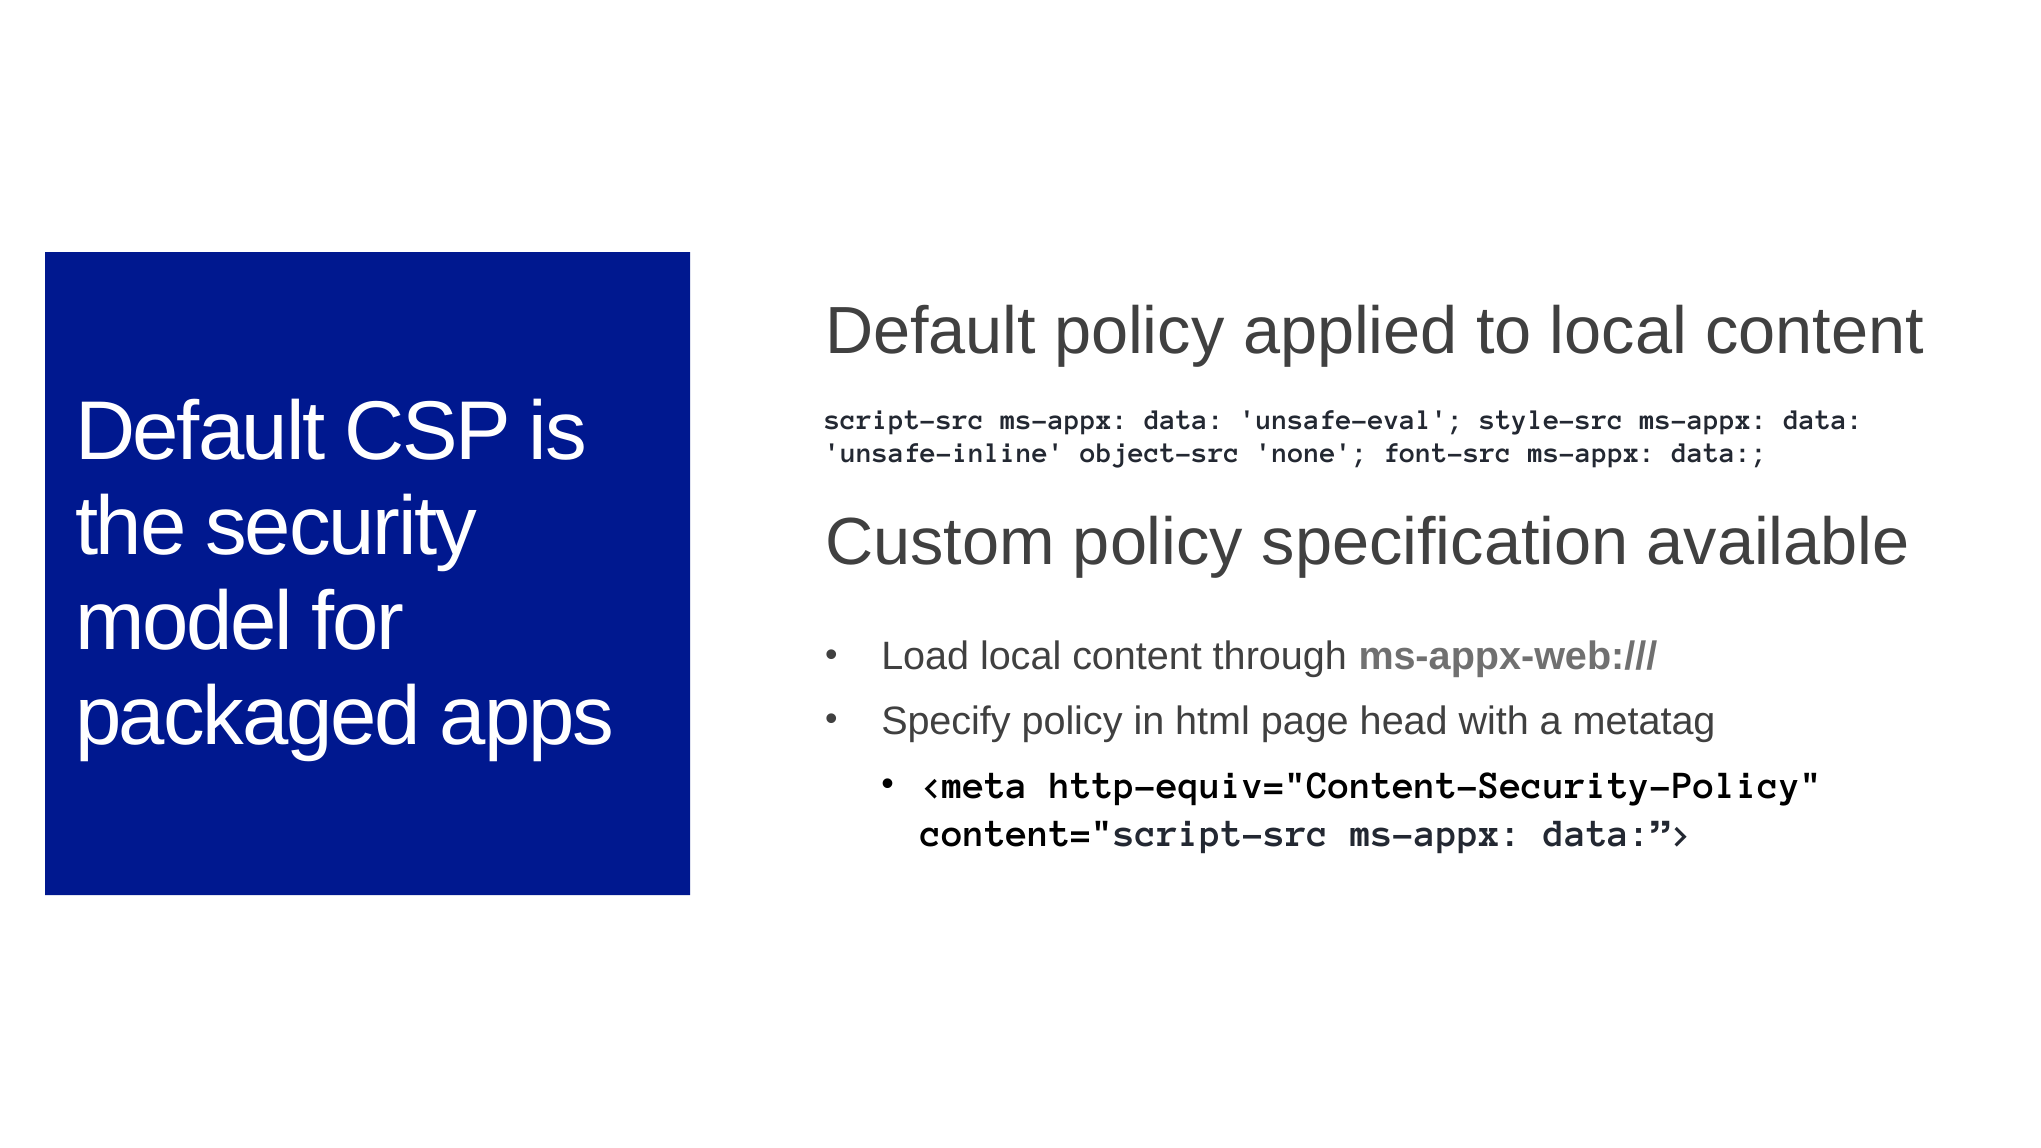

# Default CSP is the security model for packaged apps
Default policy applied to local content
script-src ms-appx: data: 'unsafe-eval'; style-src ms-appx: data: 'unsafe-inline' object-src 'none'; font-src ms-appx: data:;
Custom policy specification available
Load local content through ms-appx-web:///
Specify policy in html page head with a metatag
<meta http-equiv="Content-Security-Policy" content="script-src ms-appx: data:”>